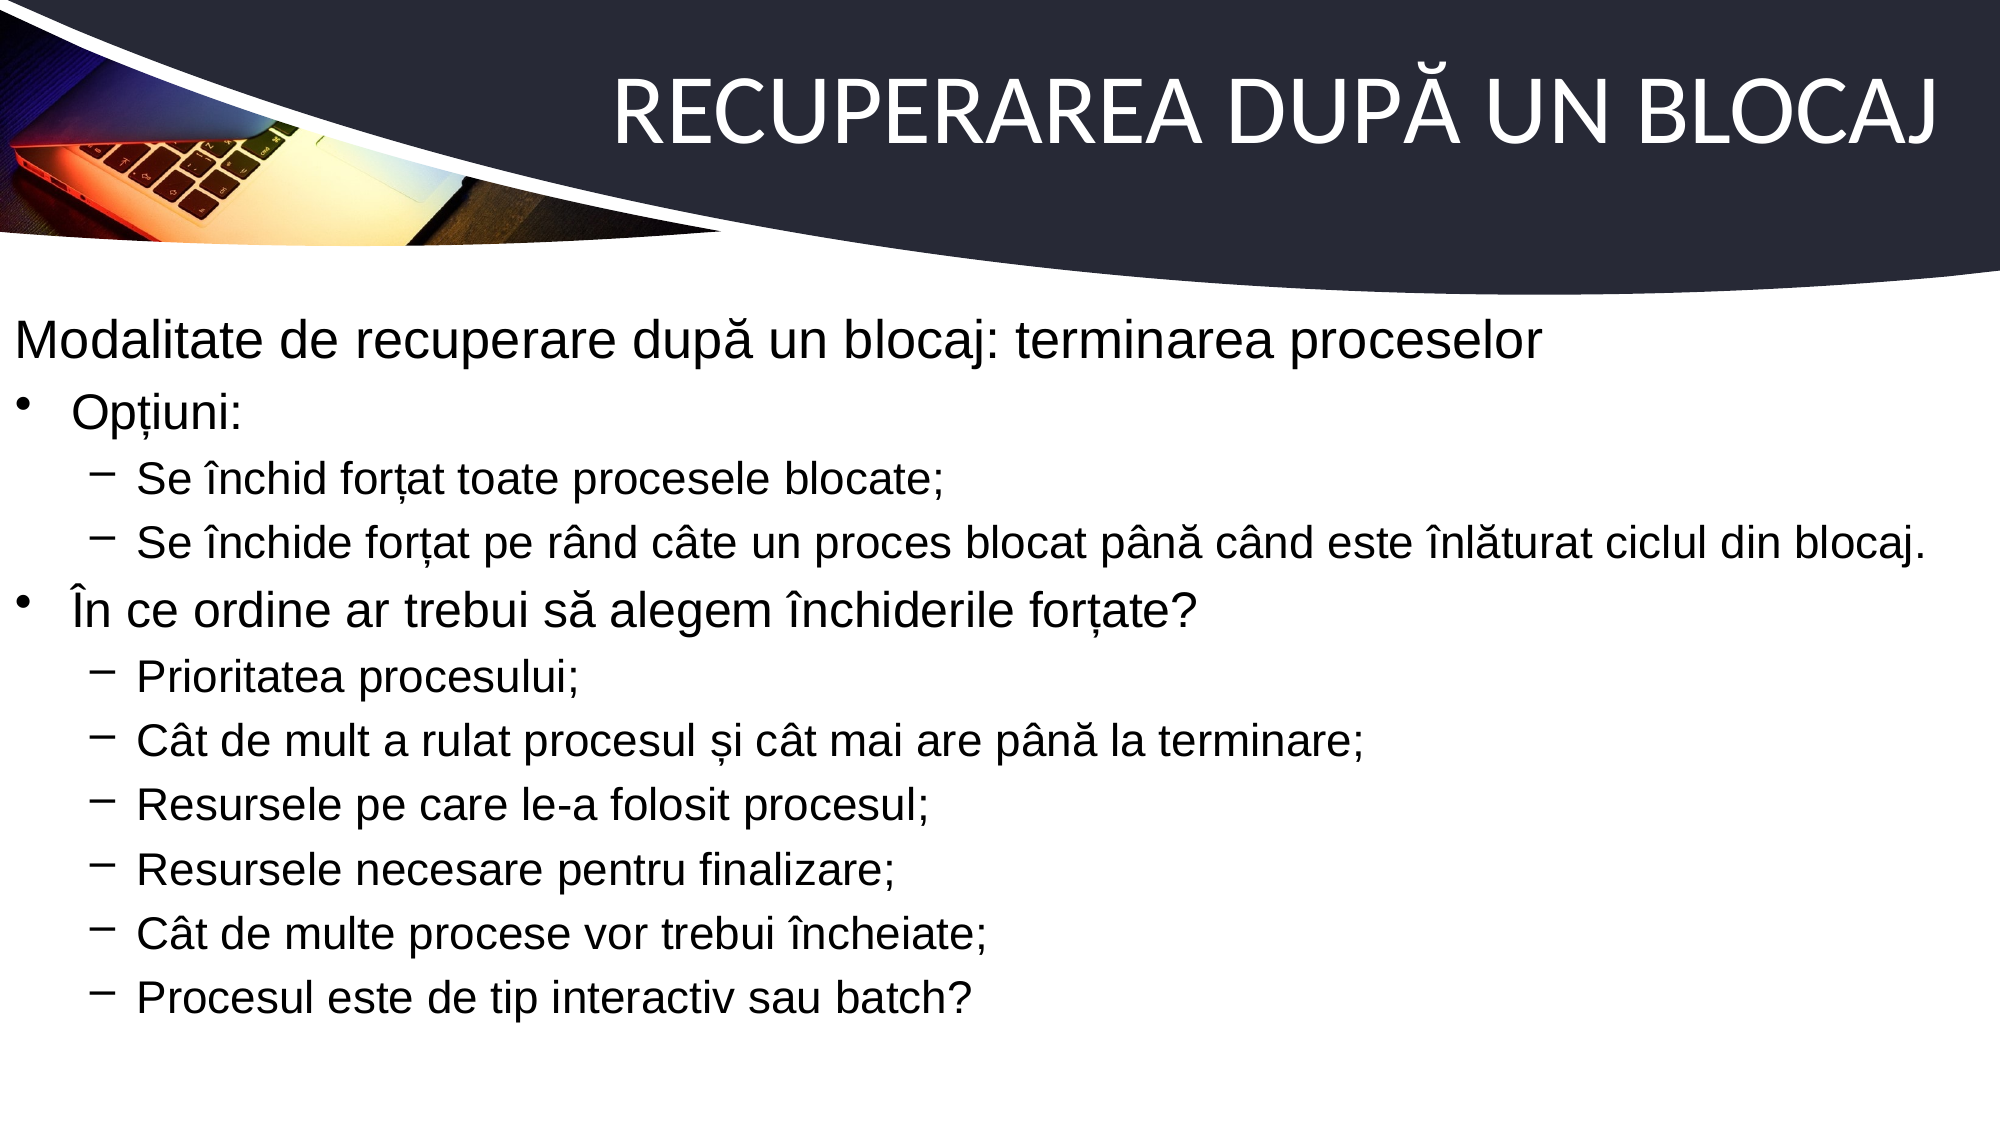

# Recuperarea după un blocaj
Modalitate de recuperare după un blocaj: terminarea proceselor
Opțiuni:
Se închid forțat toate procesele blocate;
Se închide forțat pe rând câte un proces blocat până când este înlăturat ciclul din blocaj.
În ce ordine ar trebui să alegem închiderile forțate?
Prioritatea procesului;
Cât de mult a rulat procesul și cât mai are până la terminare;
Resursele pe care le-a folosit procesul;
Resursele necesare pentru finalizare;
Cât de multe procese vor trebui încheiate;
Procesul este de tip interactiv sau batch?